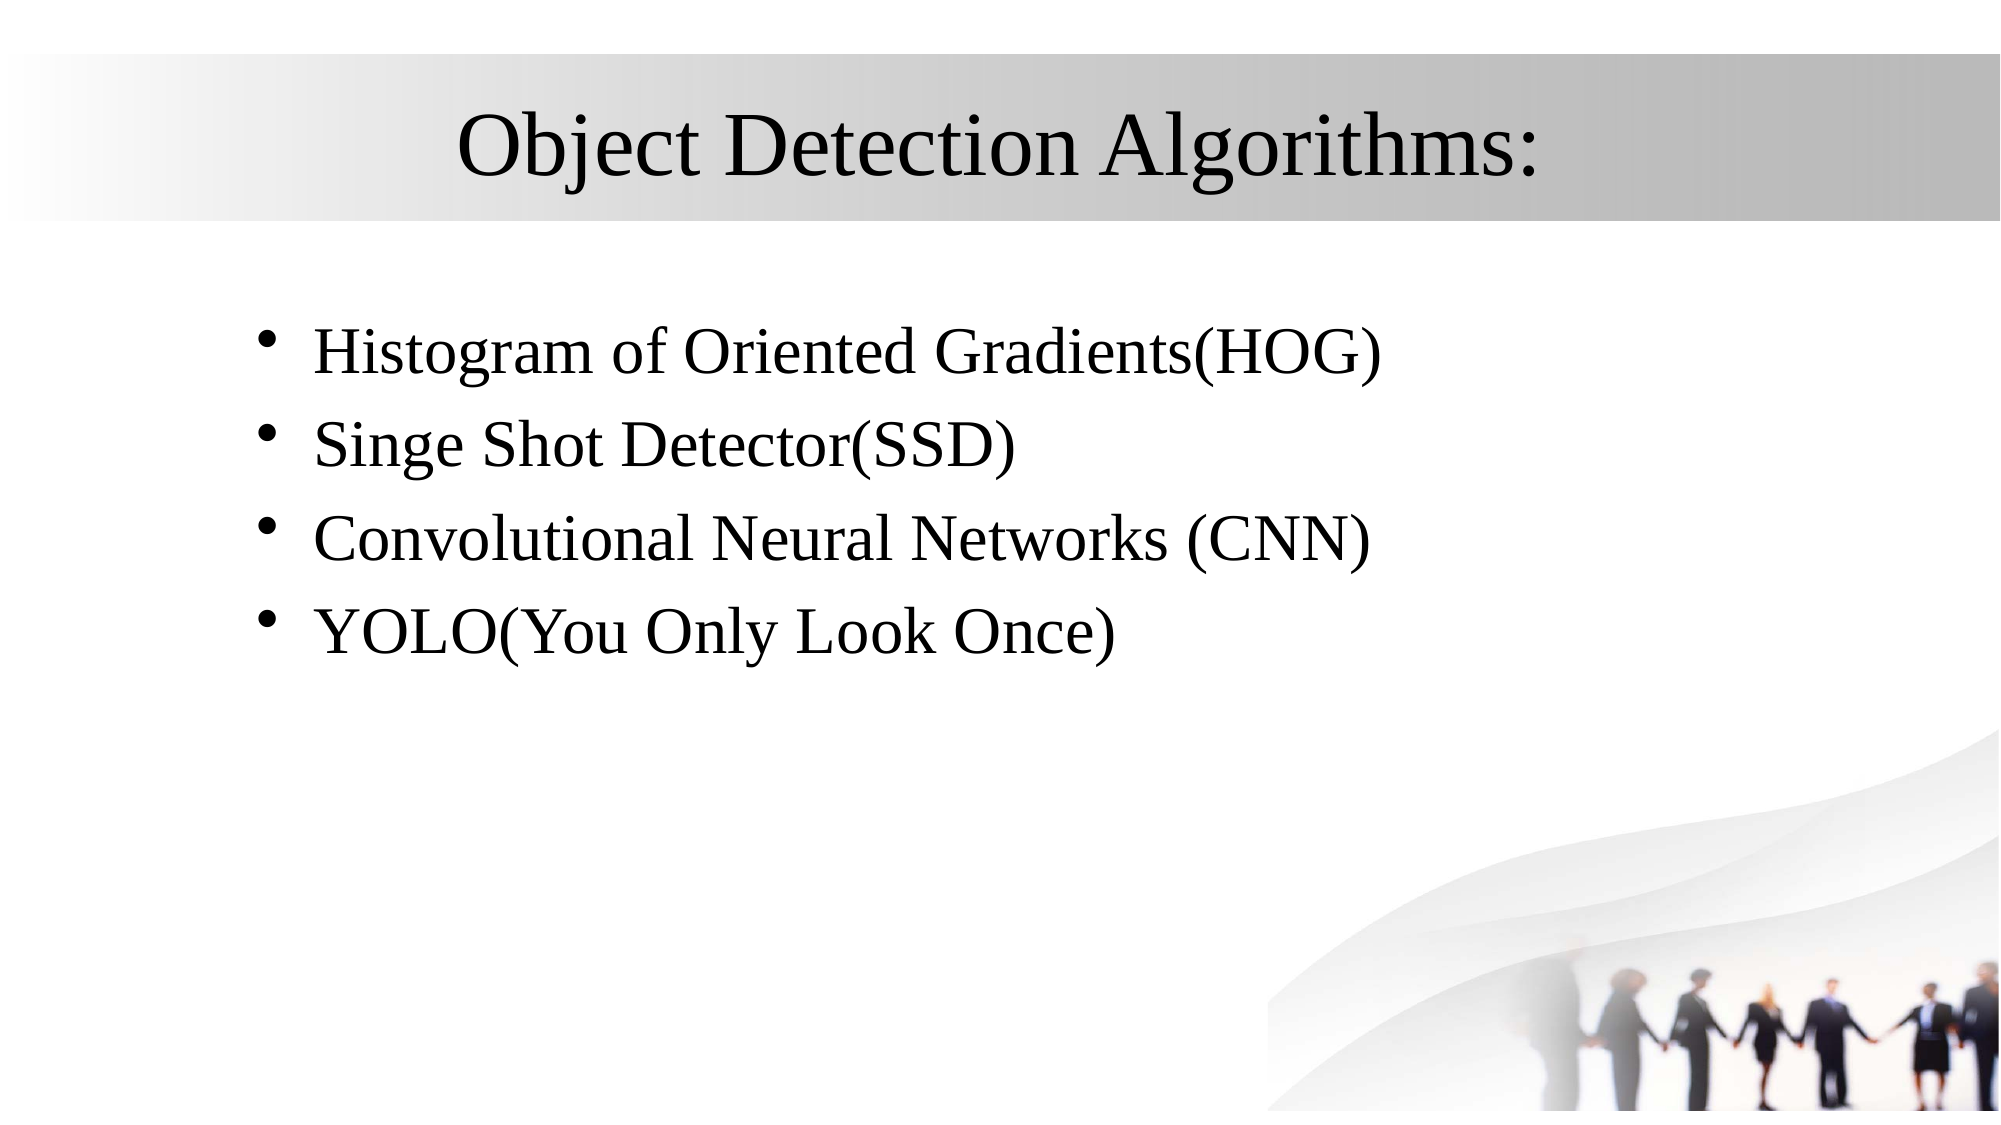

# Object Detection Algorithms:
Histogram of Oriented Gradients(HOG)
Singe Shot Detector(SSD)
Convolutional Neural Networks (CNN)
YOLO(You Only Look Once)